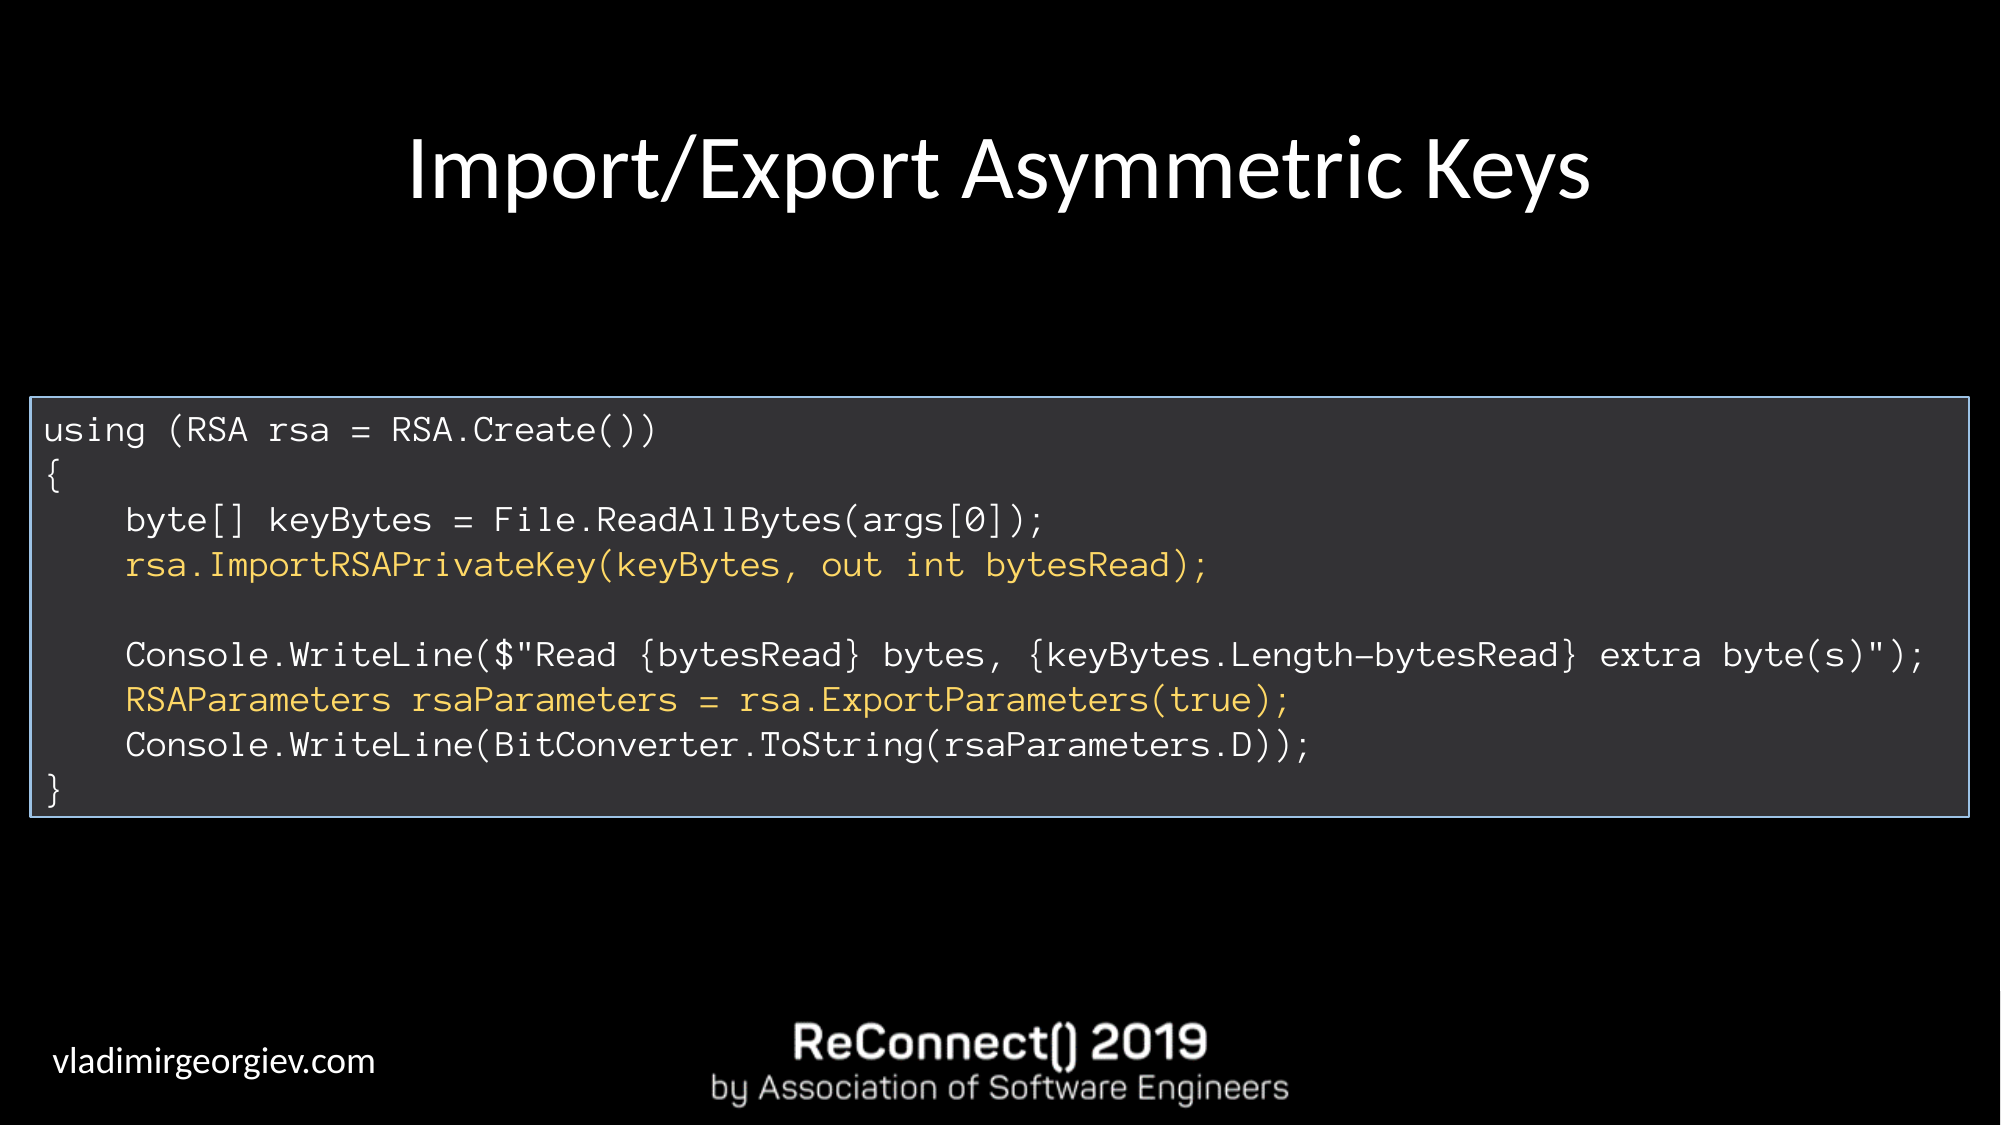

# Import/Export Asymmetric Keys
using (RSA rsa = RSA.Create())
{
    byte[] keyBytes = File.ReadAllBytes(args[0]);
    rsa.ImportRSAPrivateKey(keyBytes, out int bytesRead);

    Console.WriteLine($"Read {bytesRead} bytes, {keyBytes.Length-bytesRead} extra byte(s)");
    RSAParameters rsaParameters = rsa.ExportParameters(true);
    Console.WriteLine(BitConverter.ToString(rsaParameters.D));
}